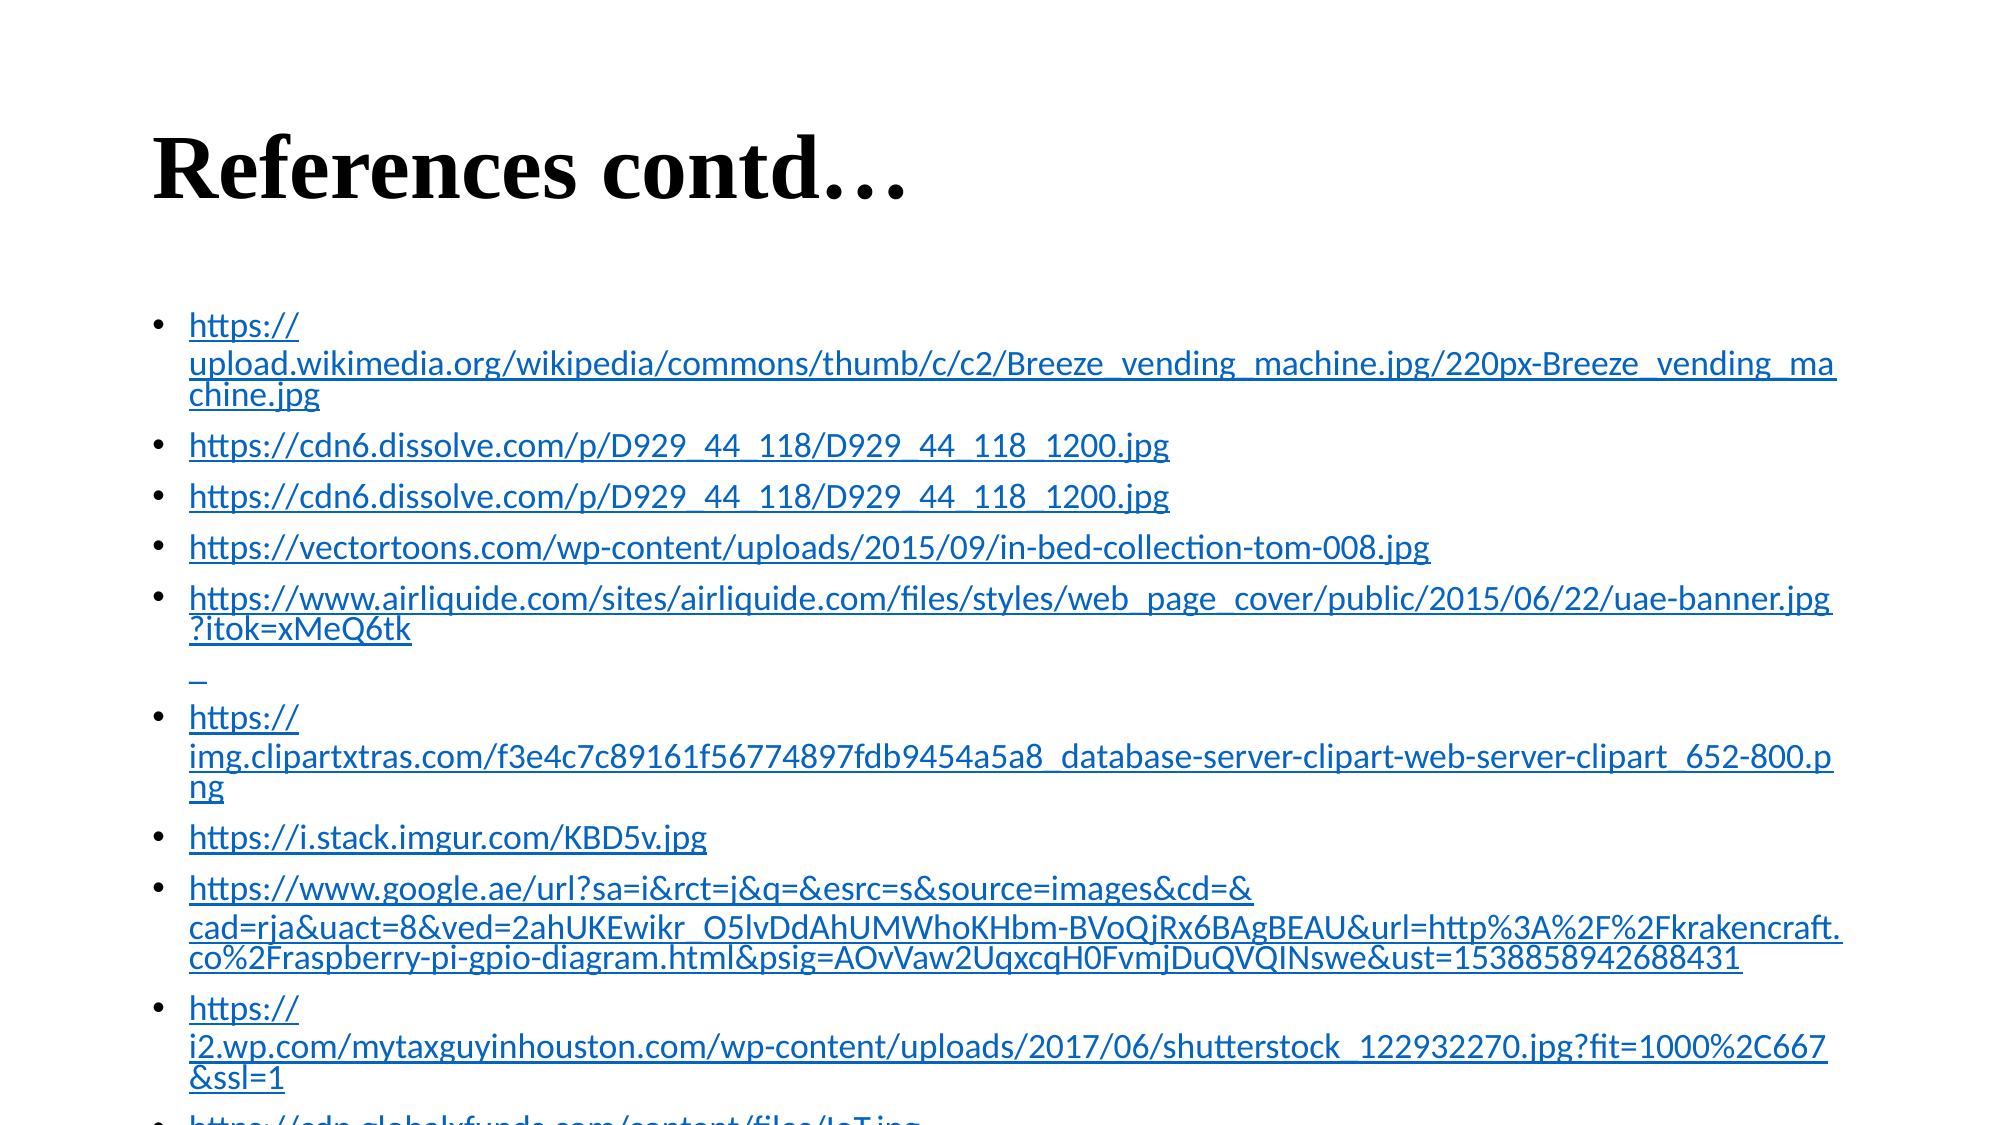

# References contd…
https://upload.wikimedia.org/wikipedia/commons/thumb/c/c2/Breeze_vending_machine.jpg/220px-Breeze_vending_machine.jpg
https://cdn6.dissolve.com/p/D929_44_118/D929_44_118_1200.jpg
https://cdn6.dissolve.com/p/D929_44_118/D929_44_118_1200.jpg
https://vectortoons.com/wp-content/uploads/2015/09/in-bed-collection-tom-008.jpg
https://www.airliquide.com/sites/airliquide.com/files/styles/web_page_cover/public/2015/06/22/uae-banner.jpg?itok=xMeQ6tk_
https://img.clipartxtras.com/f3e4c7c89161f56774897fdb9454a5a8_database-server-clipart-web-server-clipart_652-800.png
https://i.stack.imgur.com/KBD5v.jpg
https://www.google.ae/url?sa=i&rct=j&q=&esrc=s&source=images&cd=&cad=rja&uact=8&ved=2ahUKEwikr_O5lvDdAhUMWhoKHbm-BVoQjRx6BAgBEAU&url=http%3A%2F%2Fkrakencraft.co%2Fraspberry-pi-gpio-diagram.html&psig=AOvVaw2UqxcqH0FvmjDuQVQINswe&ust=1538858942688431
https://i2.wp.com/mytaxguyinhouston.com/wp-content/uploads/2017/06/shutterstock_122932270.jpg?fit=1000%2C667&ssl=1
https://cdn.globalxfunds.com/content/files/IoT.jpg